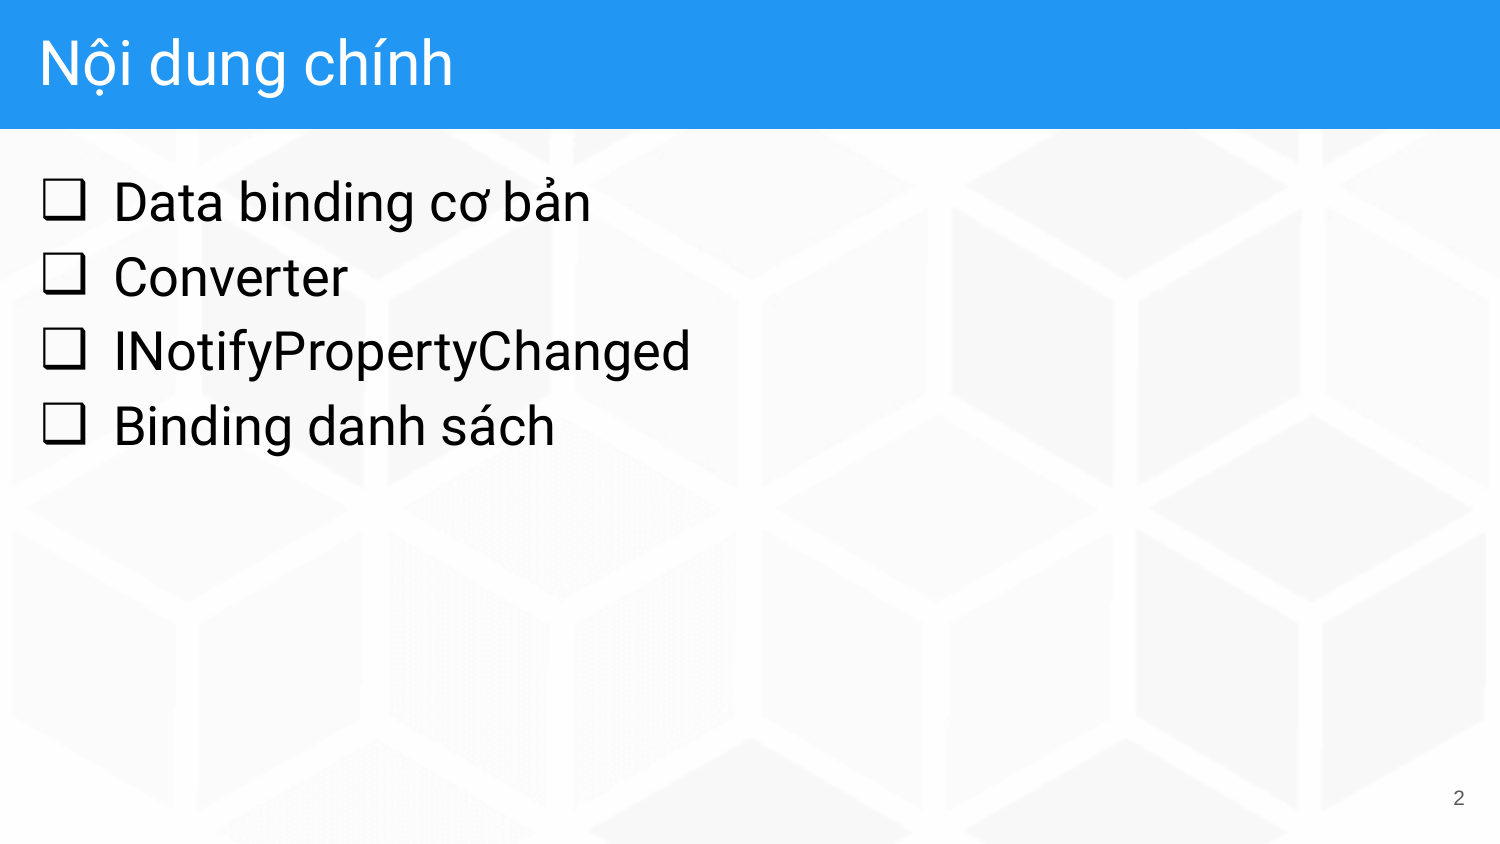

# Nội dung chính
Data binding cơ bản
Converter
INotifyPropertyChanged
Binding danh sách

2